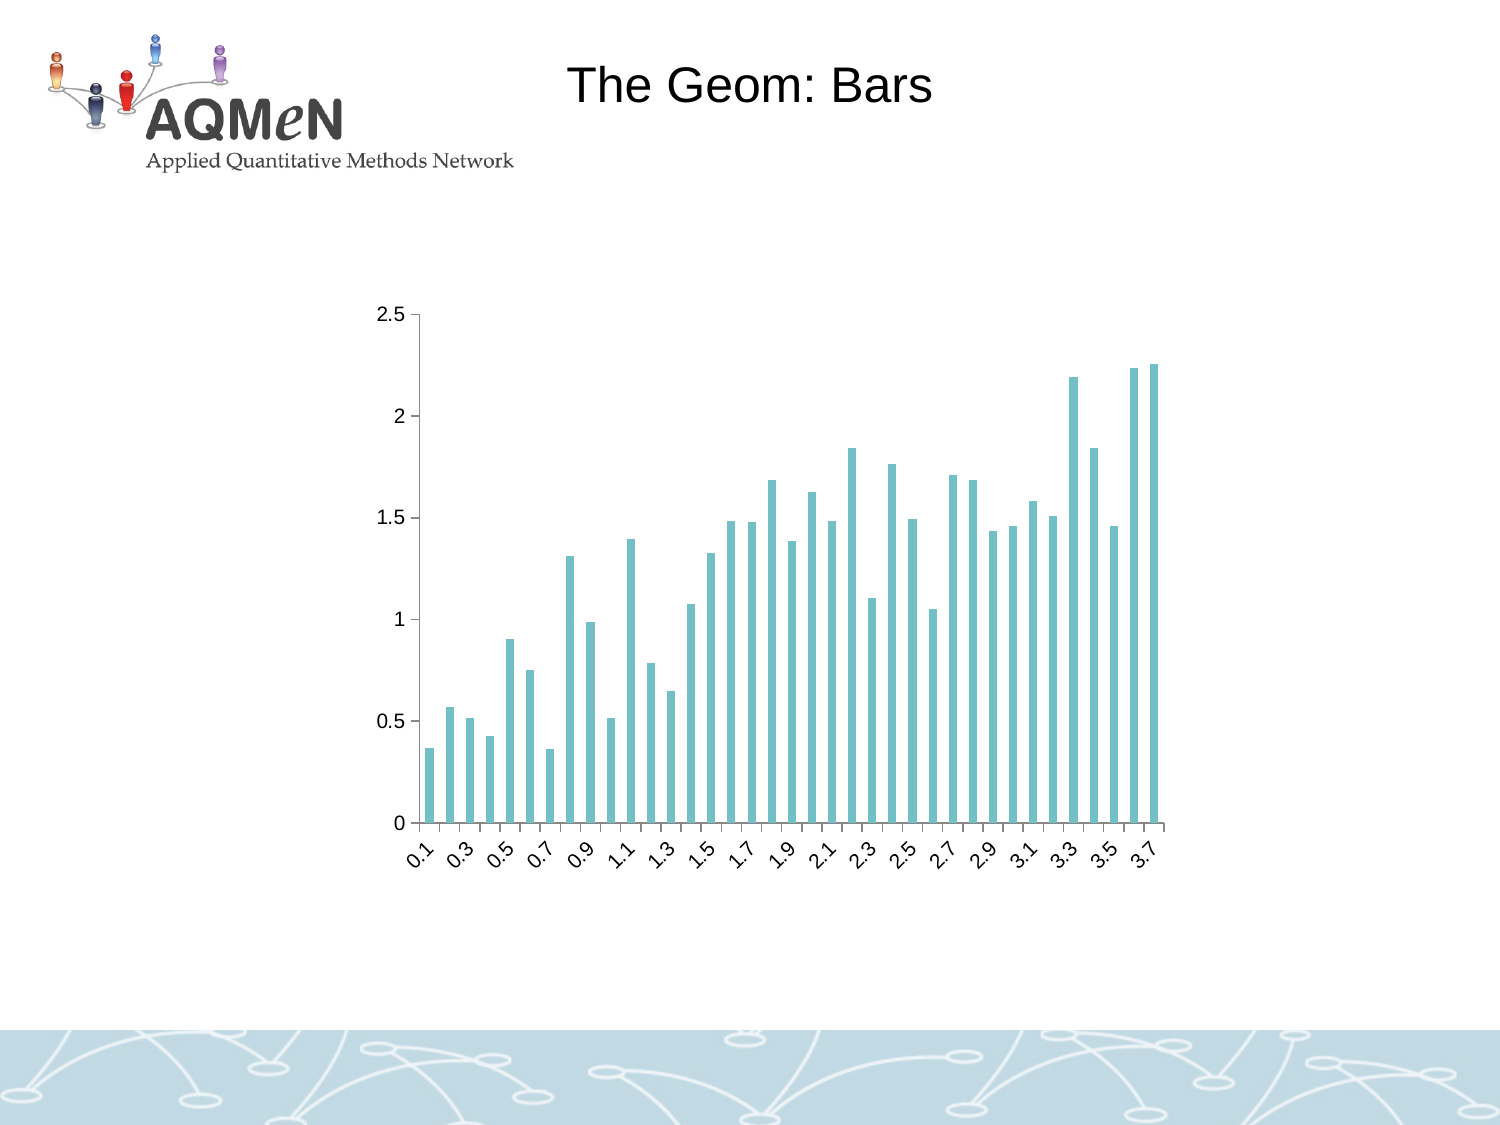

# The Geom: Bars

### Chart

| Category | Y |
|---|---|
| 0.1 | 0.36694661982383925 |
| 0.2 | 0.56856682289659 |
| 0.30000000000000016 | 0.5172548696442687 |
| 0.4 | 0.42867511931030516 |
| 0.5 | 0.906324243442767 |
| 0.60000000000000031 | 0.7493653192288033 |
| 0.70000000000000029 | 0.36296864355071917 |
| 0.8 | 1.313097505711332 |
| 0.9 | 0.988738526472383 |
| 1 | 0.515908972541223 |
| 1.1000000000000001 | 1.3959621567119076 |
| 1.2 | 0.784074194288953 |
| 1.3 | 0.647324729712394 |
| 1.4 | 1.0772059760002621 |
| 1.5 | 1.3293480311375 |
| 1.6 | 1.4853106141434913 |
| 1.7 | 1.4790031521114744 |
| 1.8 | 1.685090007361363 |
| 1.9000000000000001 | 1.384960070968423 |
| 2 | 1.6266586201162068 |
| 2.1 | 1.48254754660292 |
| 2.2000000000000002 | 1.8429479232464328 |
| 2.2999999999999998 | 1.1060212019549738 |
| 2.4 | 1.7665784489786451 |
| 2.5 | 1.496192516718592 |
| 2.6 | 1.051390100741104 |
| 2.7 | 1.711881999323587 |
| 2.8 | 1.6881307258868063 |
| 2.9 | 1.433356943374289 |
| 3 | 1.4599704013549513 |
| 3.1 | 1.5840778561264057 |
| 3.2 | 1.507697922715173 |
| 3.3 | 2.190470799837569 |
| 3.4 | 1.8453457686013357 |
| 3.5 | 1.461981736521625 |
| 3.6 | 2.2374051046122547 |
| 3.7 | 2.2563140184317714 |